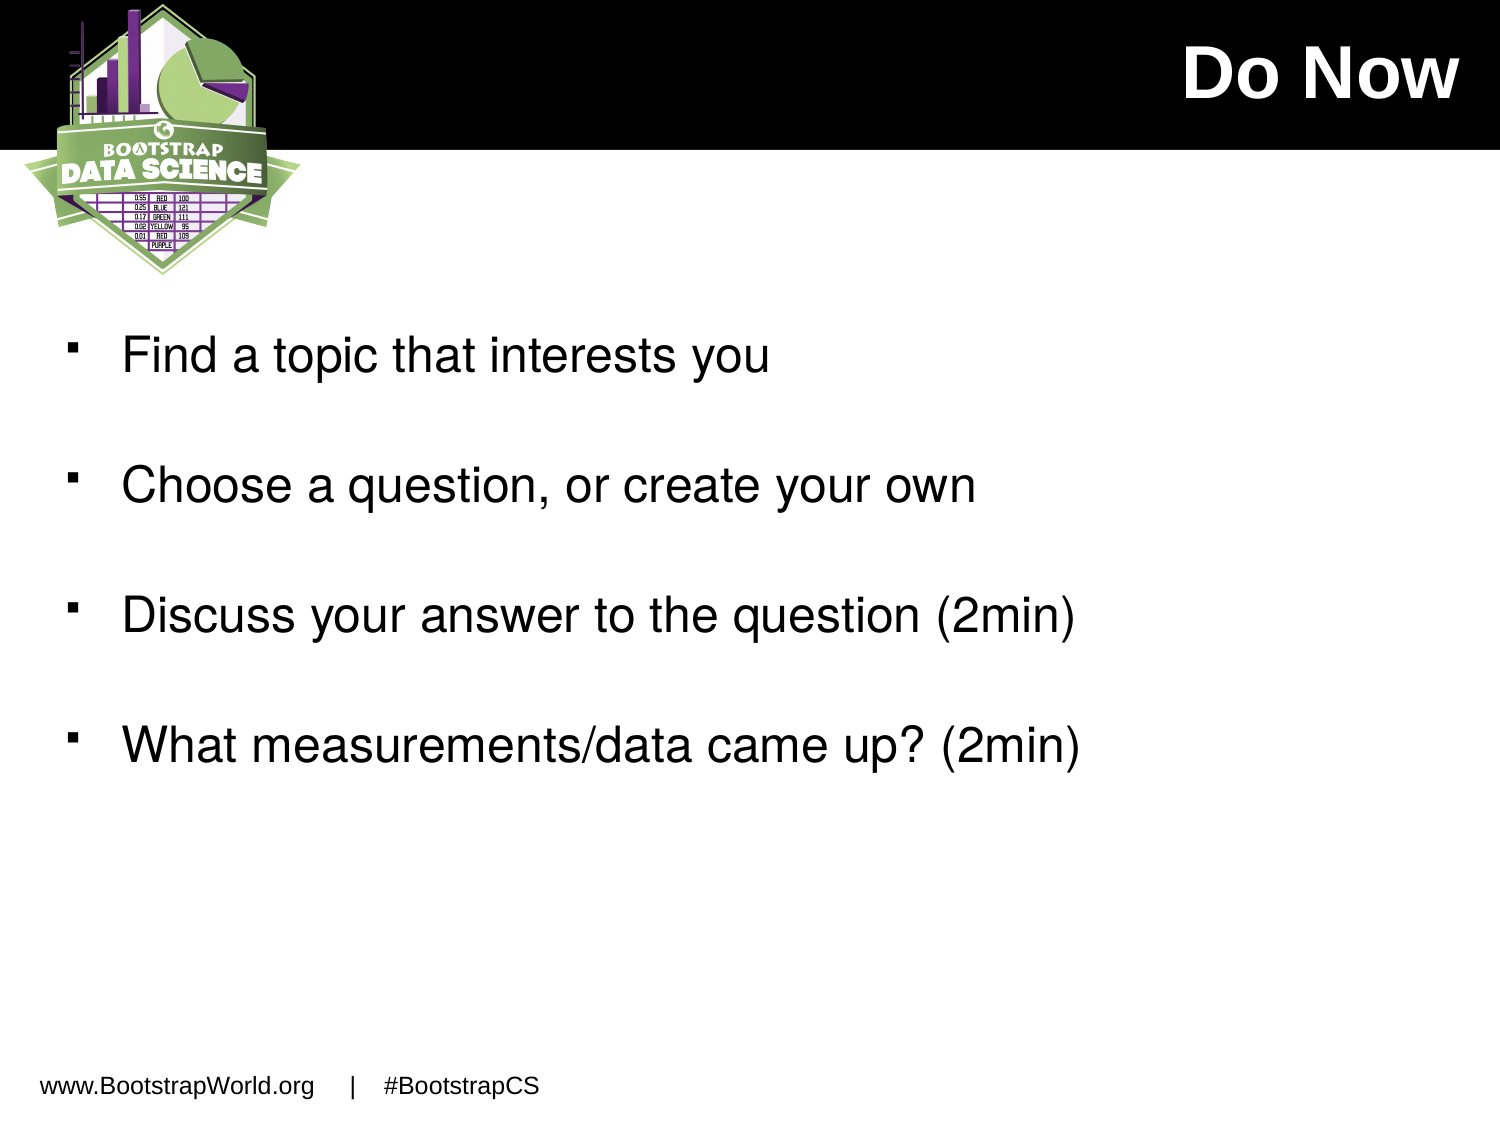

# Do Now
Find a topic that interests you
Choose a question, or create your own
Discuss your answer to the question (2min)
What measurements/data came up? (2min)
www.BootstrapWorld.org     |    #BootstrapCS